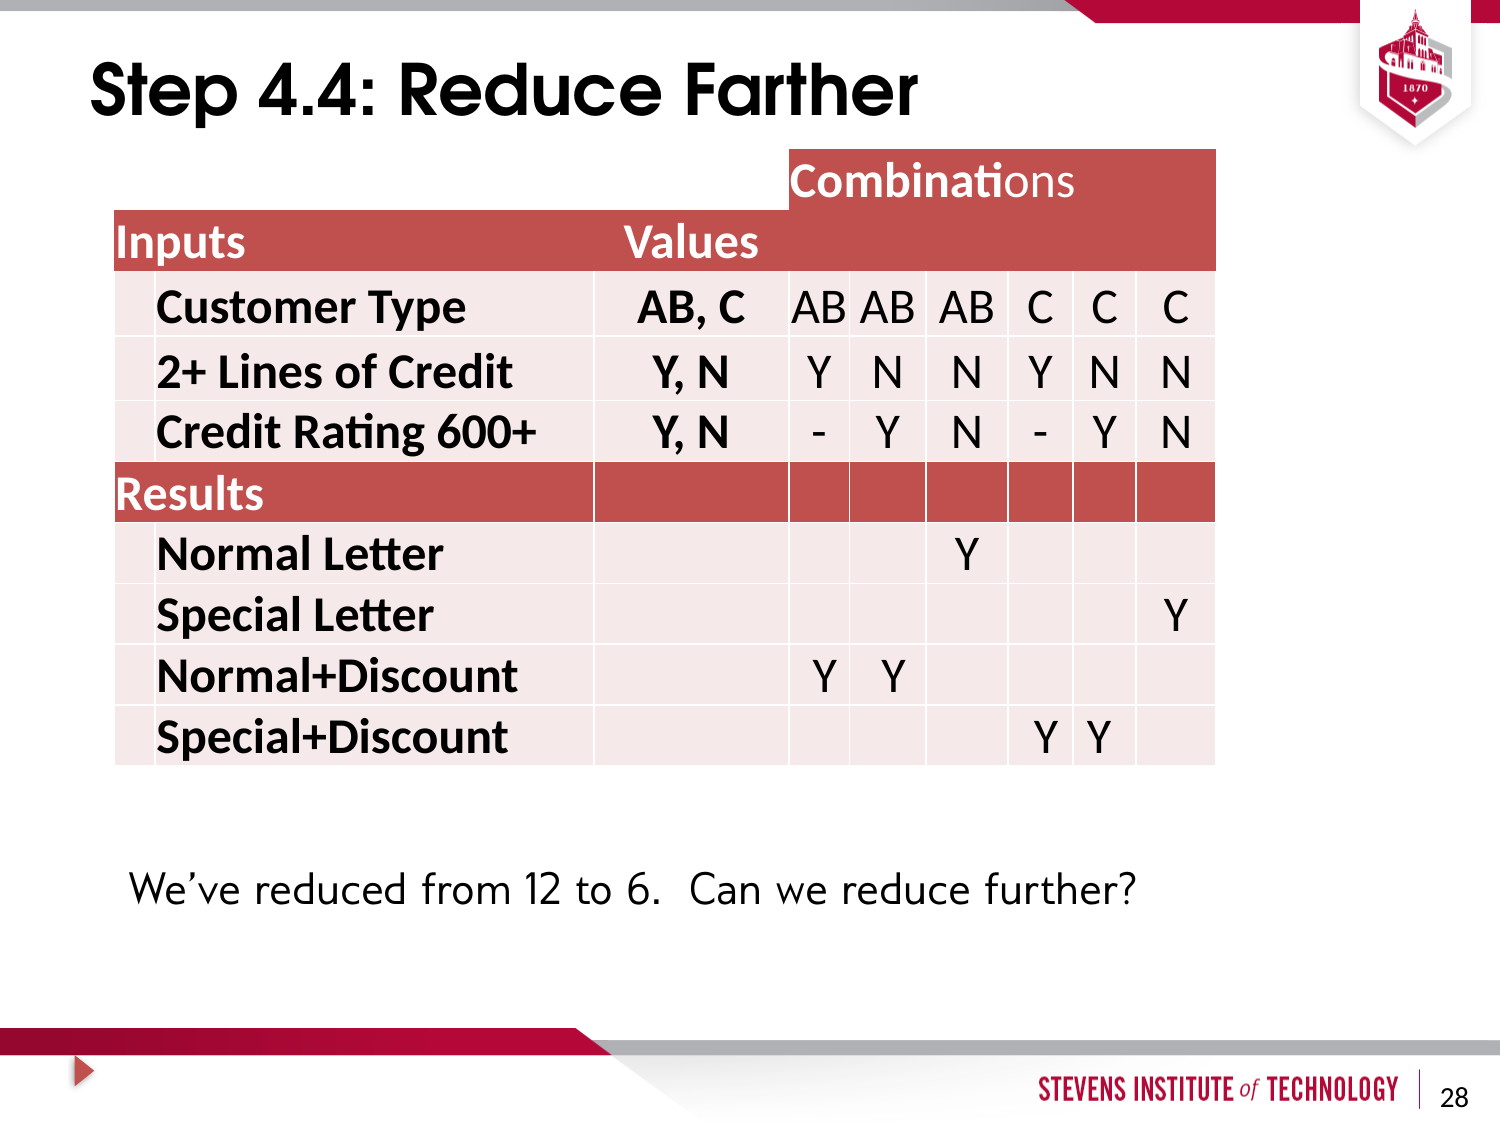

# Step 4.4: Reduce Farther
|  |  |  |  | Combinations |  |  |  |  |  |
| --- | --- | --- | --- | --- | --- | --- | --- | --- | --- |
| Inputs |  |  | Values |  |  |  |  |  |  |
|  | Customer Type |  | AB, C | AB | AB | AB | C | C | C |
|  | 2+ Lines of Credit |  | Y, N | Y | N | N | Y | N | N |
|  | Credit Rating 600+ |  | Y, N | - | Y | N | - | Y | N |
| Results |  |  |  |  |  |  |  |  |  |
|  | Normal Letter |  |  |  |  | Y |  |  |  |
|  | Special Letter |  |  |  |  |  |  |  | Y |
|  | Normal+Discount |  |  | Y | Y |  |  |  |  |
|  | Special+Discount |  |  |  |  |  | Y | Y |  |
We’ve reduced from 12 to 6.  Can we reduce further?
28